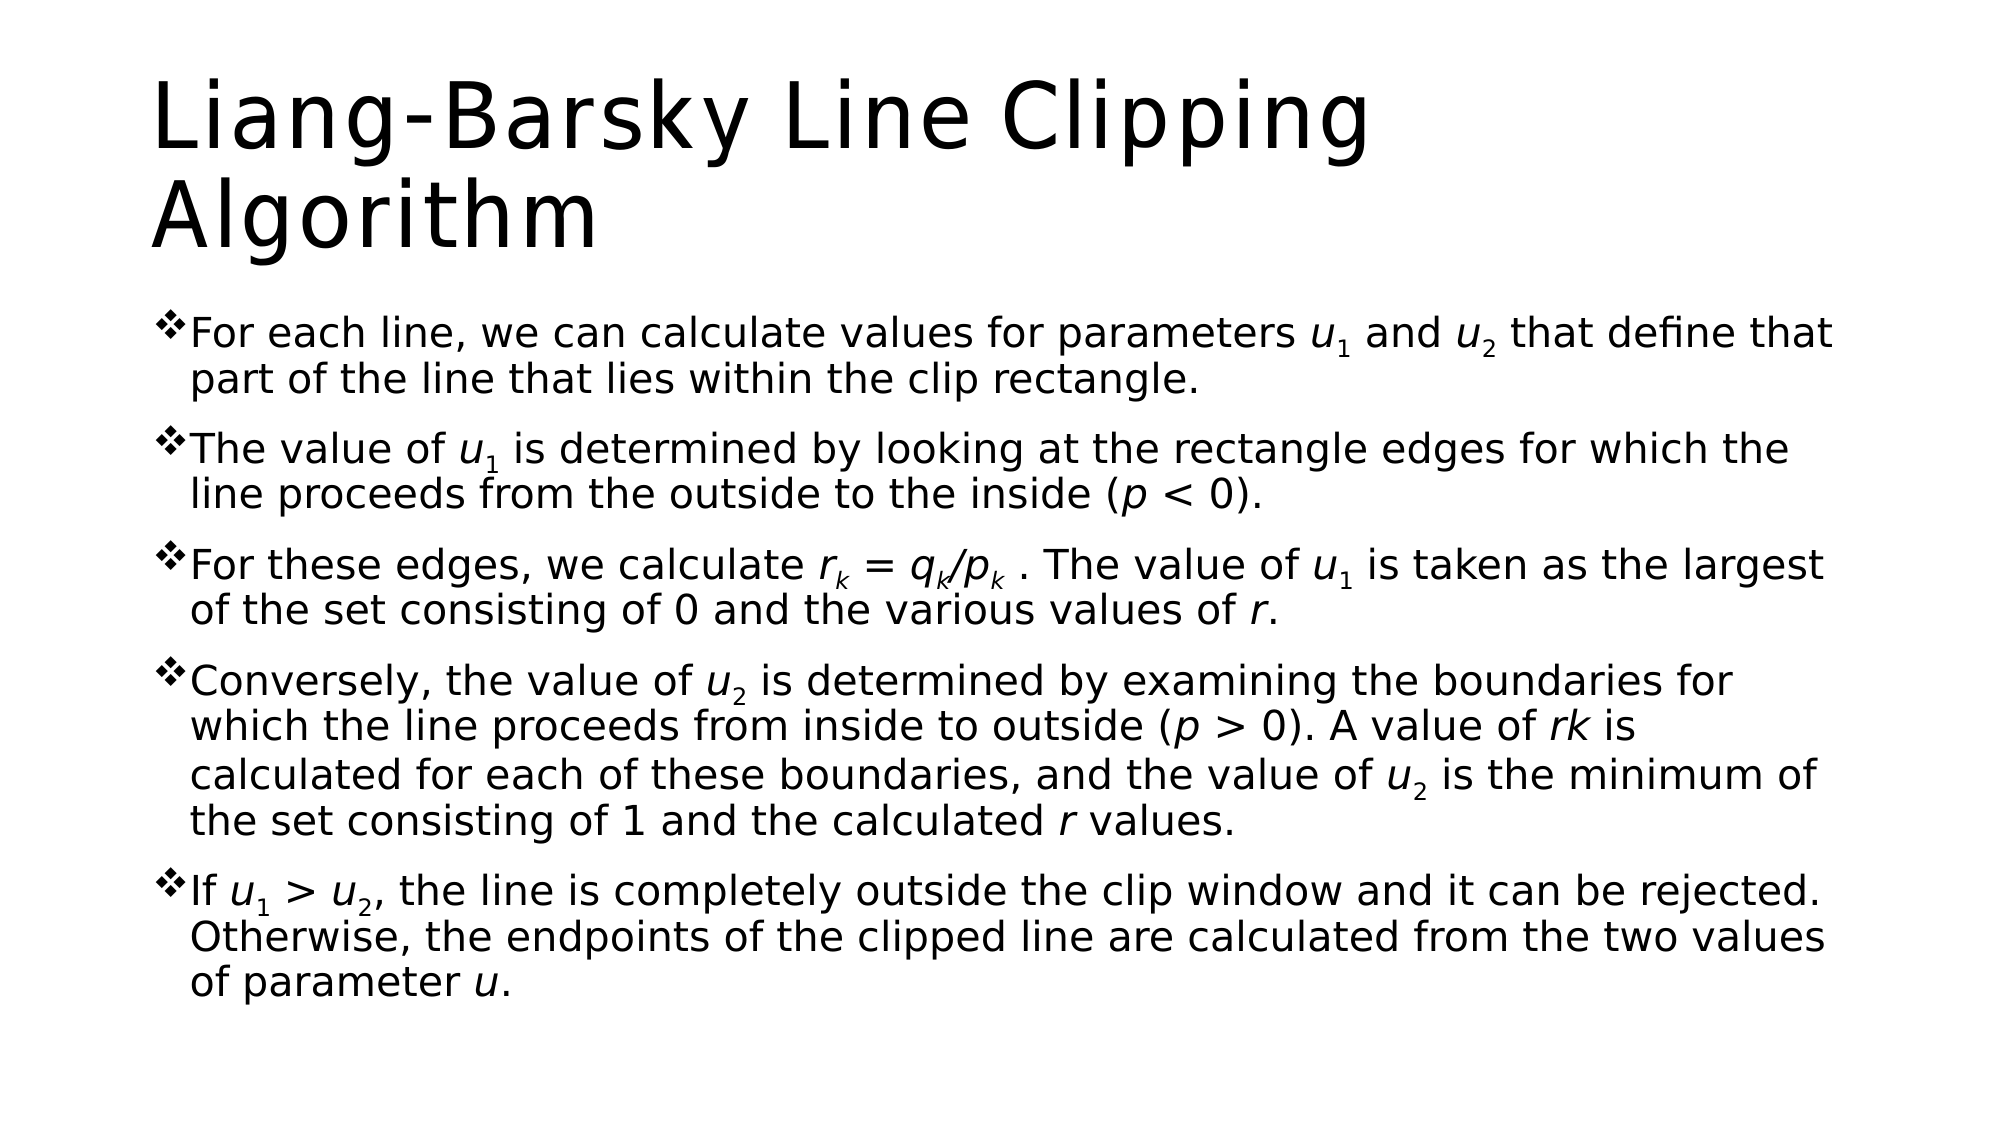

# Liang-Barsky Line Clipping Algorithm
For each line, we can calculate values for parameters u1 and u2 that define that part of the line that lies within the clip rectangle.
The value of u1 is determined by looking at the rectangle edges for which the line proceeds from the outside to the inside (p < 0).
For these edges, we calculate rk = qk/pk . The value of u1 is taken as the largest of the set consisting of 0 and the various values of r.
Conversely, the value of u2 is determined by examining the boundaries for which the line proceeds from inside to outside (p > 0). A value of rk is calculated for each of these boundaries, and the value of u2 is the minimum of the set consisting of 1 and the calculated r values.
If u1 > u2, the line is completely outside the clip window and it can be rejected. Otherwise, the endpoints of the clipped line are calculated from the two values of parameter u.